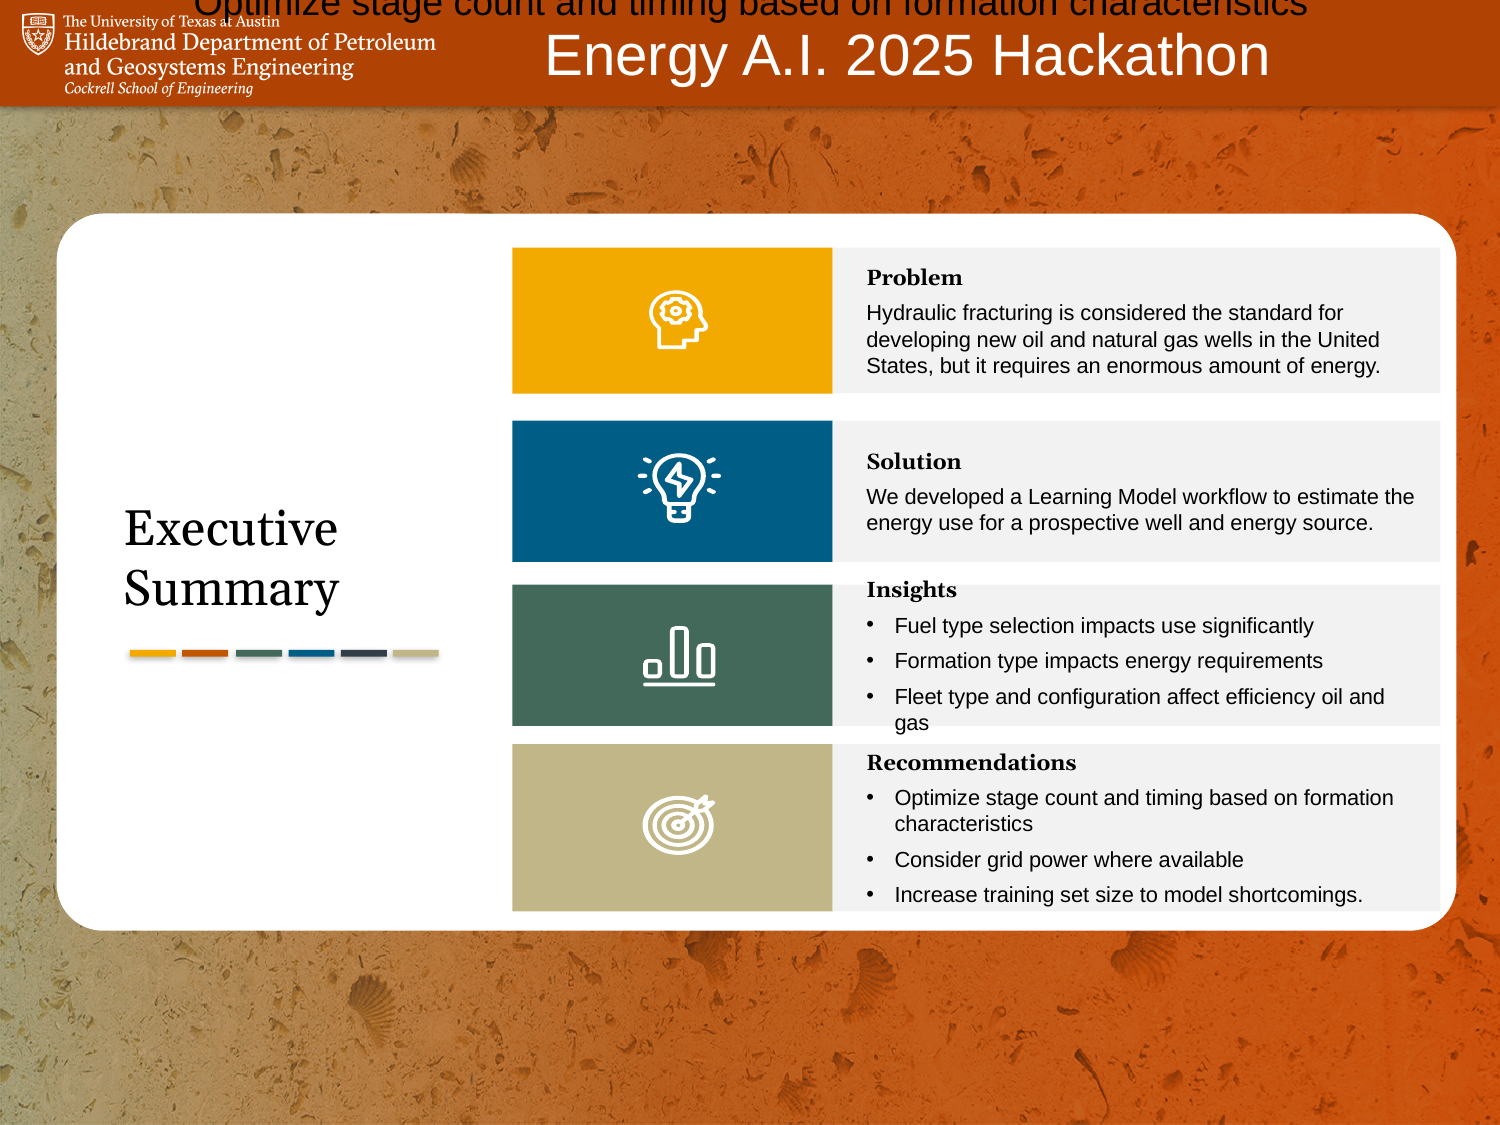

Optimize stage count and timing based on formation characteristics

January 26, 2025

Problem
Hydraulic fracturing is considered the standard for developing new oil and natural gas wells in the United States, but it requires an enormous amount of energy.

Solution
We developed a Learning Model workflow to estimate the energy use for a prospective well and energy source.

Insights
Fuel type selection impacts use significantly
Formation type impacts energy requirements
Fleet type and configuration affect efficiency oil and gas

Recommendations
Optimize stage count and timing based on formation characteristics
Consider grid power where available
Increase training set size to model shortcomings.

For HIRE
Energy AI HACKATHON 2025
Executive Summary